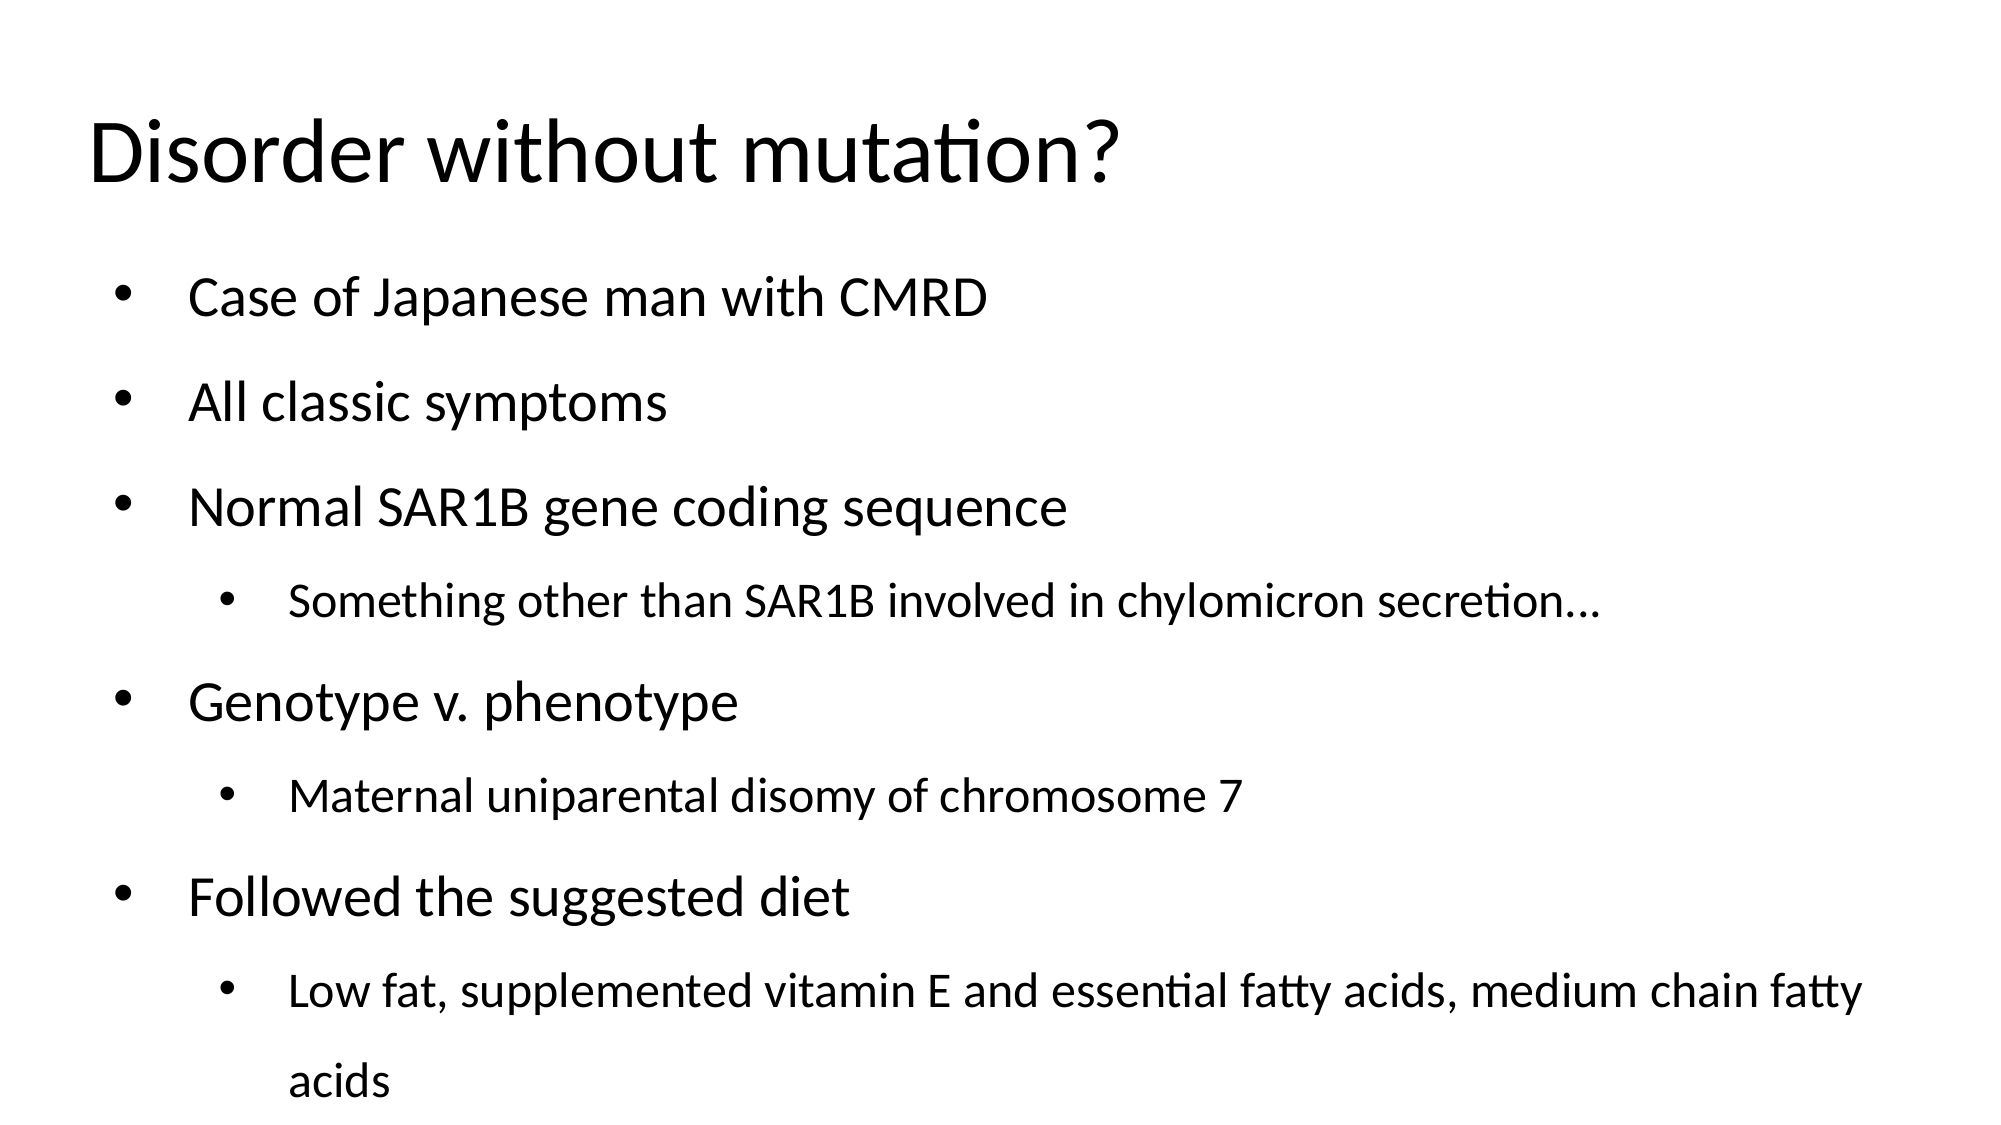

# Disorder without mutation?
Case of Japanese man with CMRD
All classic symptoms
Normal SAR1B gene coding sequence
Something other than SAR1B involved in chylomicron secretion...
Genotype v. phenotype
Maternal uniparental disomy of chromosome 7
Followed the suggested diet
Low fat, supplemented vitamin E and essential fatty acids, medium chain fatty acids